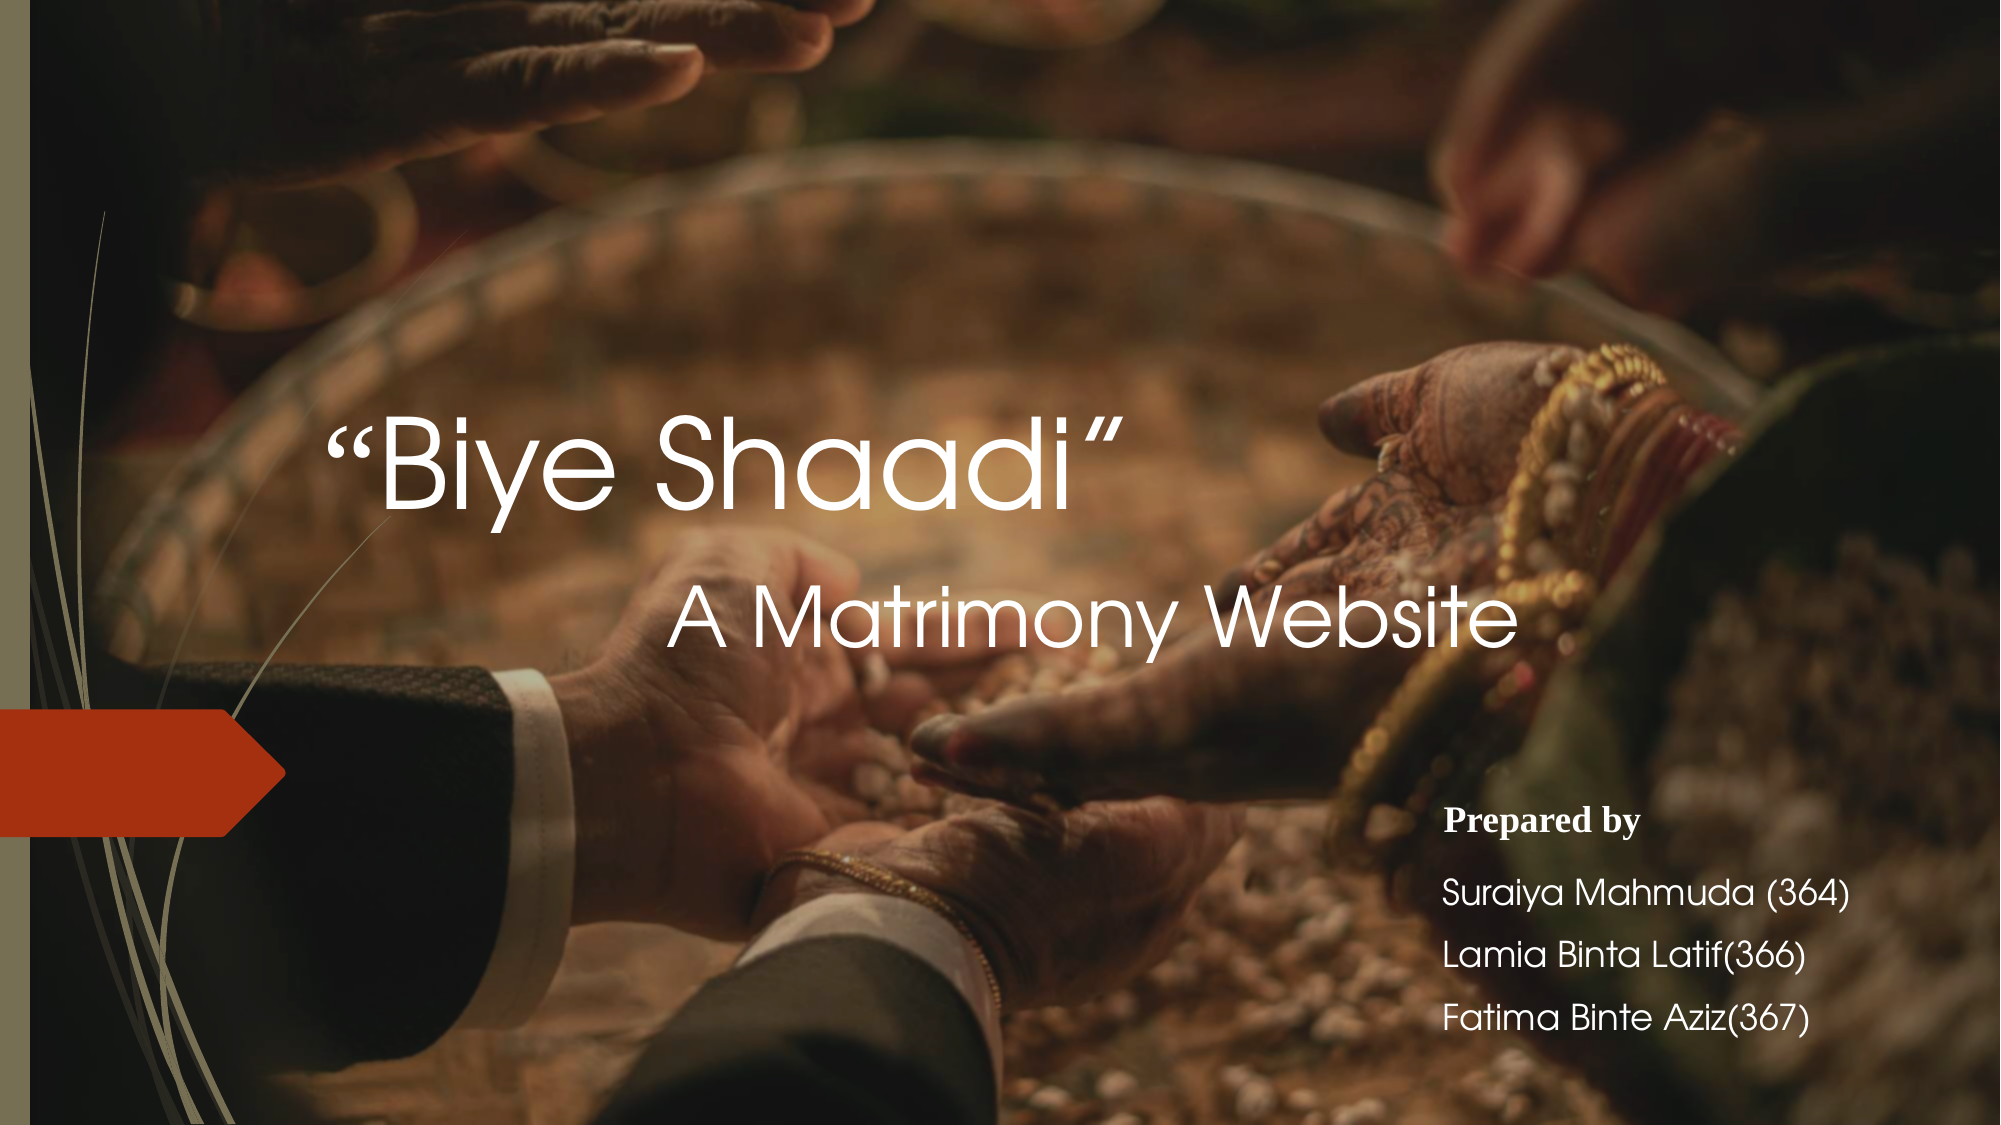

# “Biye Shaadi” A Matrimony Website

Prepared by
Suraiya Mahmuda (364)
Lamia Binta Latif(366)
Fatima Binte Aziz(367)